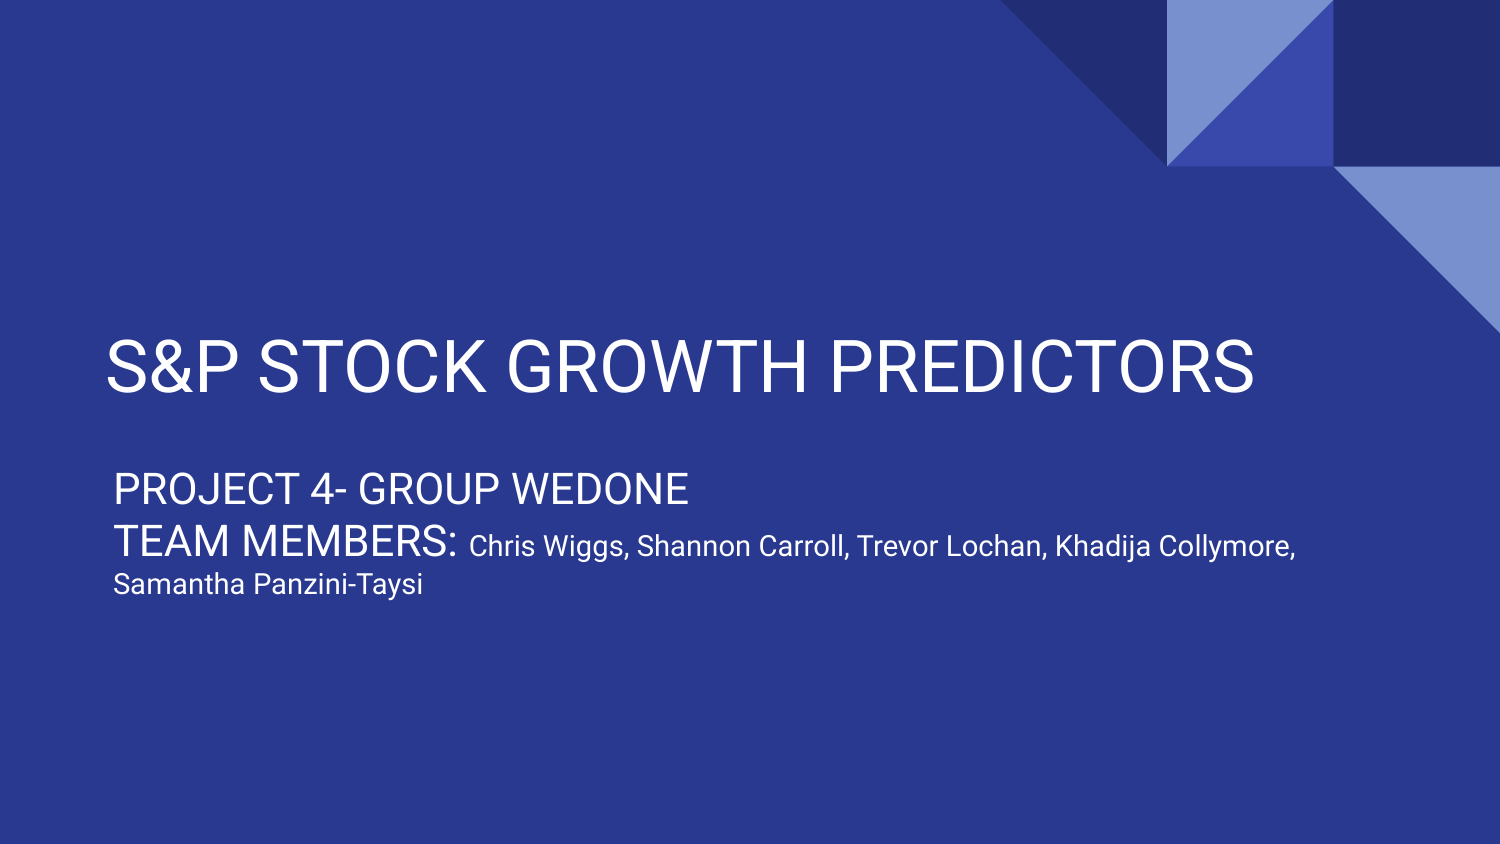

# S&P STOCK GROWTH PREDICTORS
PROJECT 4- GROUP WEDONE
TEAM MEMBERS: Chris Wiggs, Shannon Carroll, Trevor Lochan, Khadija Collymore, Samantha Panzini-Taysi